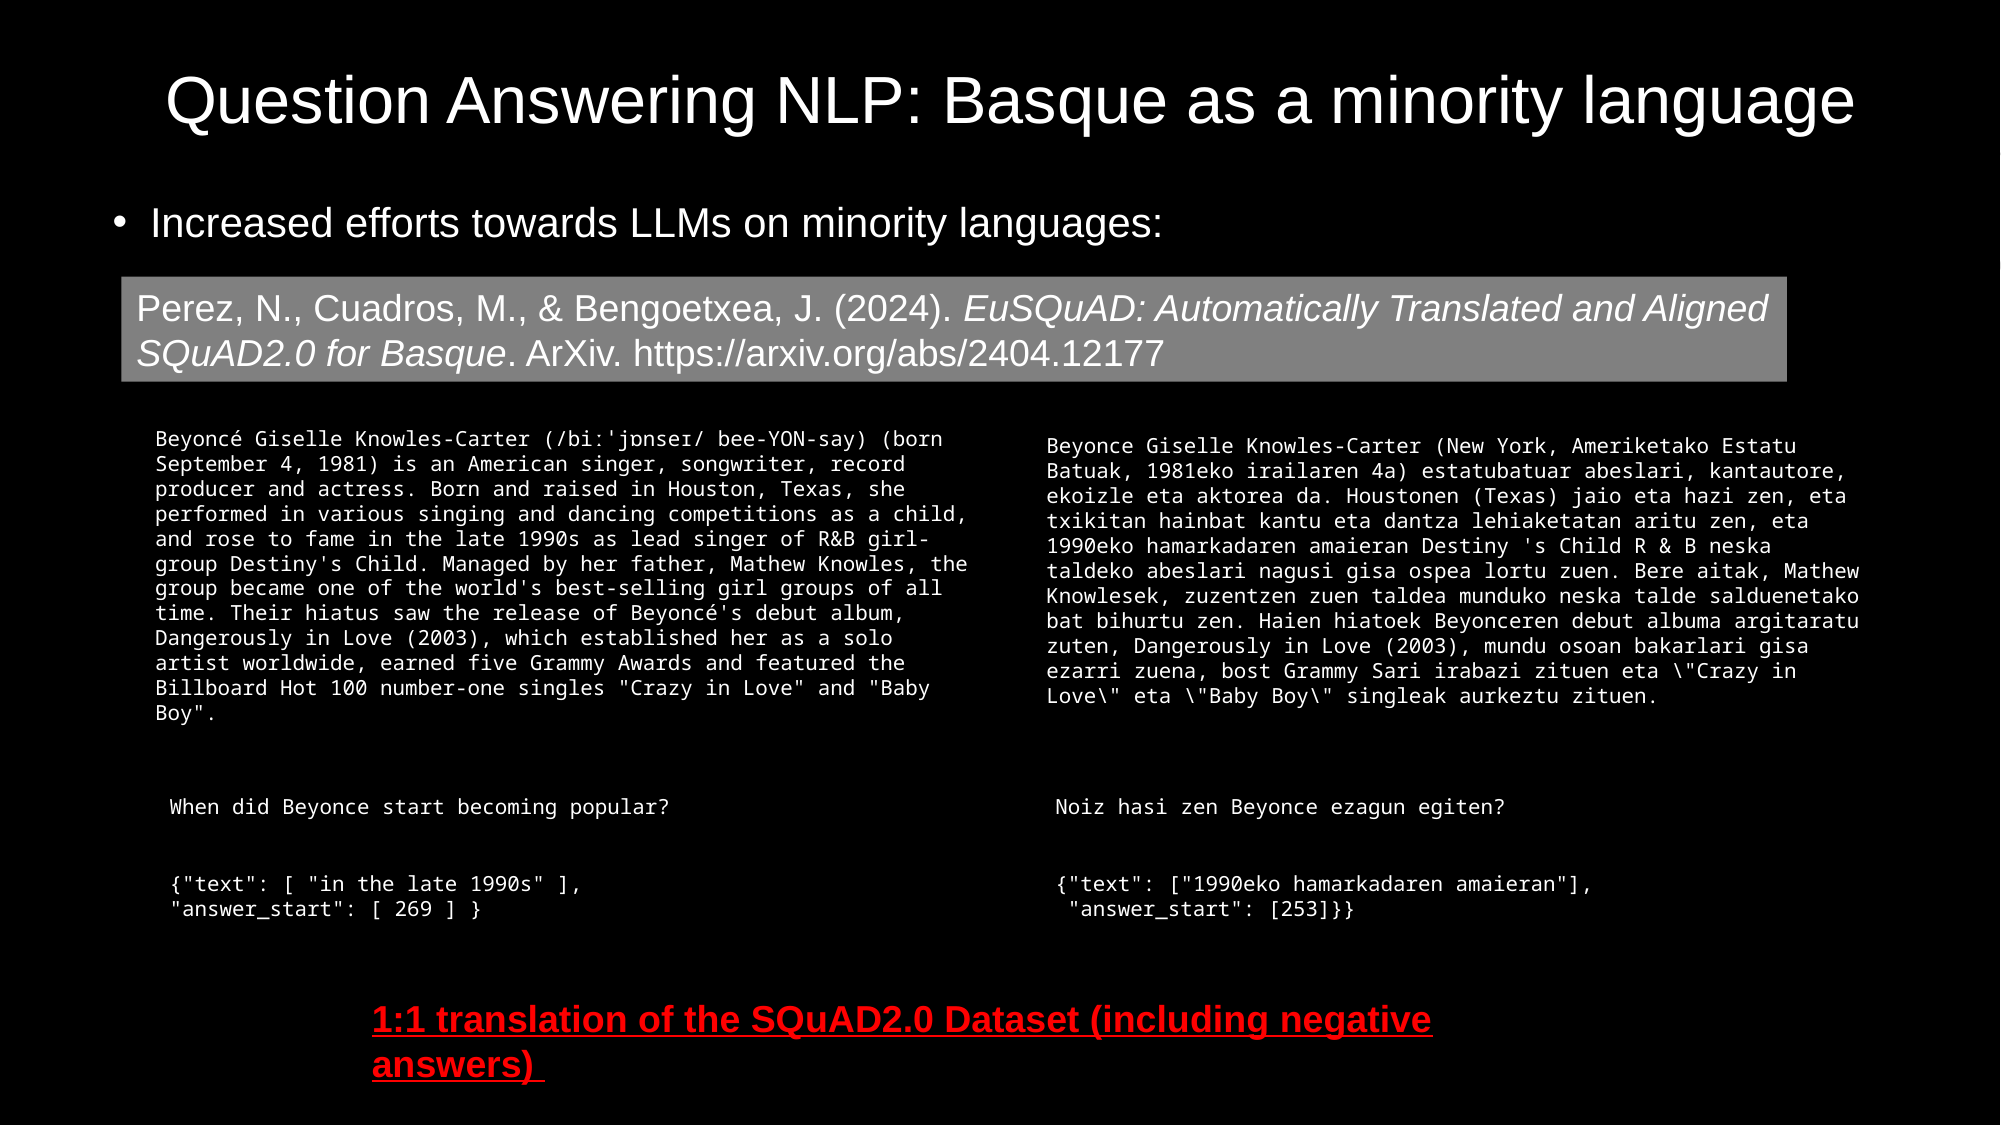

# Question Answering NLP: Basque as a minority language
Increased efforts towards LLMs on minority languages:
Perez, N., Cuadros, M., & Bengoetxea, J. (2024). EuSQuAD: Automatically Translated and Aligned SQuAD2.0 for Basque. ArXiv. https://arxiv.org/abs/2404.12177
Beyoncé Giselle Knowles-Carter (/biːˈjɒnseɪ/ bee-YON-say) (born September 4, 1981) is an American singer, songwriter, record producer and actress. Born and raised in Houston, Texas, she performed in various singing and dancing competitions as a child, and rose to fame in the late 1990s as lead singer of R&B girl-group Destiny's Child. Managed by her father, Mathew Knowles, the group became one of the world's best-selling girl groups of all time. Their hiatus saw the release of Beyoncé's debut album, Dangerously in Love (2003), which established her as a solo artist worldwide, earned five Grammy Awards and featured the Billboard Hot 100 number-one singles "Crazy in Love" and "Baby Boy".
Beyonce Giselle Knowles-Carter (New York, Ameriketako Estatu Batuak, 1981eko irailaren 4a) estatubatuar abeslari, kantautore, ekoizle eta aktorea da. Houstonen (Texas) jaio eta hazi zen, eta txikitan hainbat kantu eta dantza lehiaketatan aritu zen, eta 1990eko hamarkadaren amaieran Destiny 's Child R & B neska taldeko abeslari nagusi gisa ospea lortu zuen. Bere aitak, Mathew Knowlesek, zuzentzen zuen taldea munduko neska talde salduenetako bat bihurtu zen. Haien hiatoek Beyonceren debut albuma argitaratu zuten, Dangerously in Love (2003), mundu osoan bakarlari gisa ezarri zuena, bost Grammy Sari irabazi zituen eta \"Crazy in Love\" eta \"Baby Boy\" singleak aurkeztu zituen.
When did Beyonce start becoming popular?
Noiz hasi zen Beyonce ezagun egiten?
{"text": [ "in the late 1990s" ],
"answer_start": [ 269 ] }
{"text": ["1990eko hamarkadaren amaieran"],
 "answer_start": [253]}}
1:1 translation of the SQuAD2.0 Dataset (including negative answers)